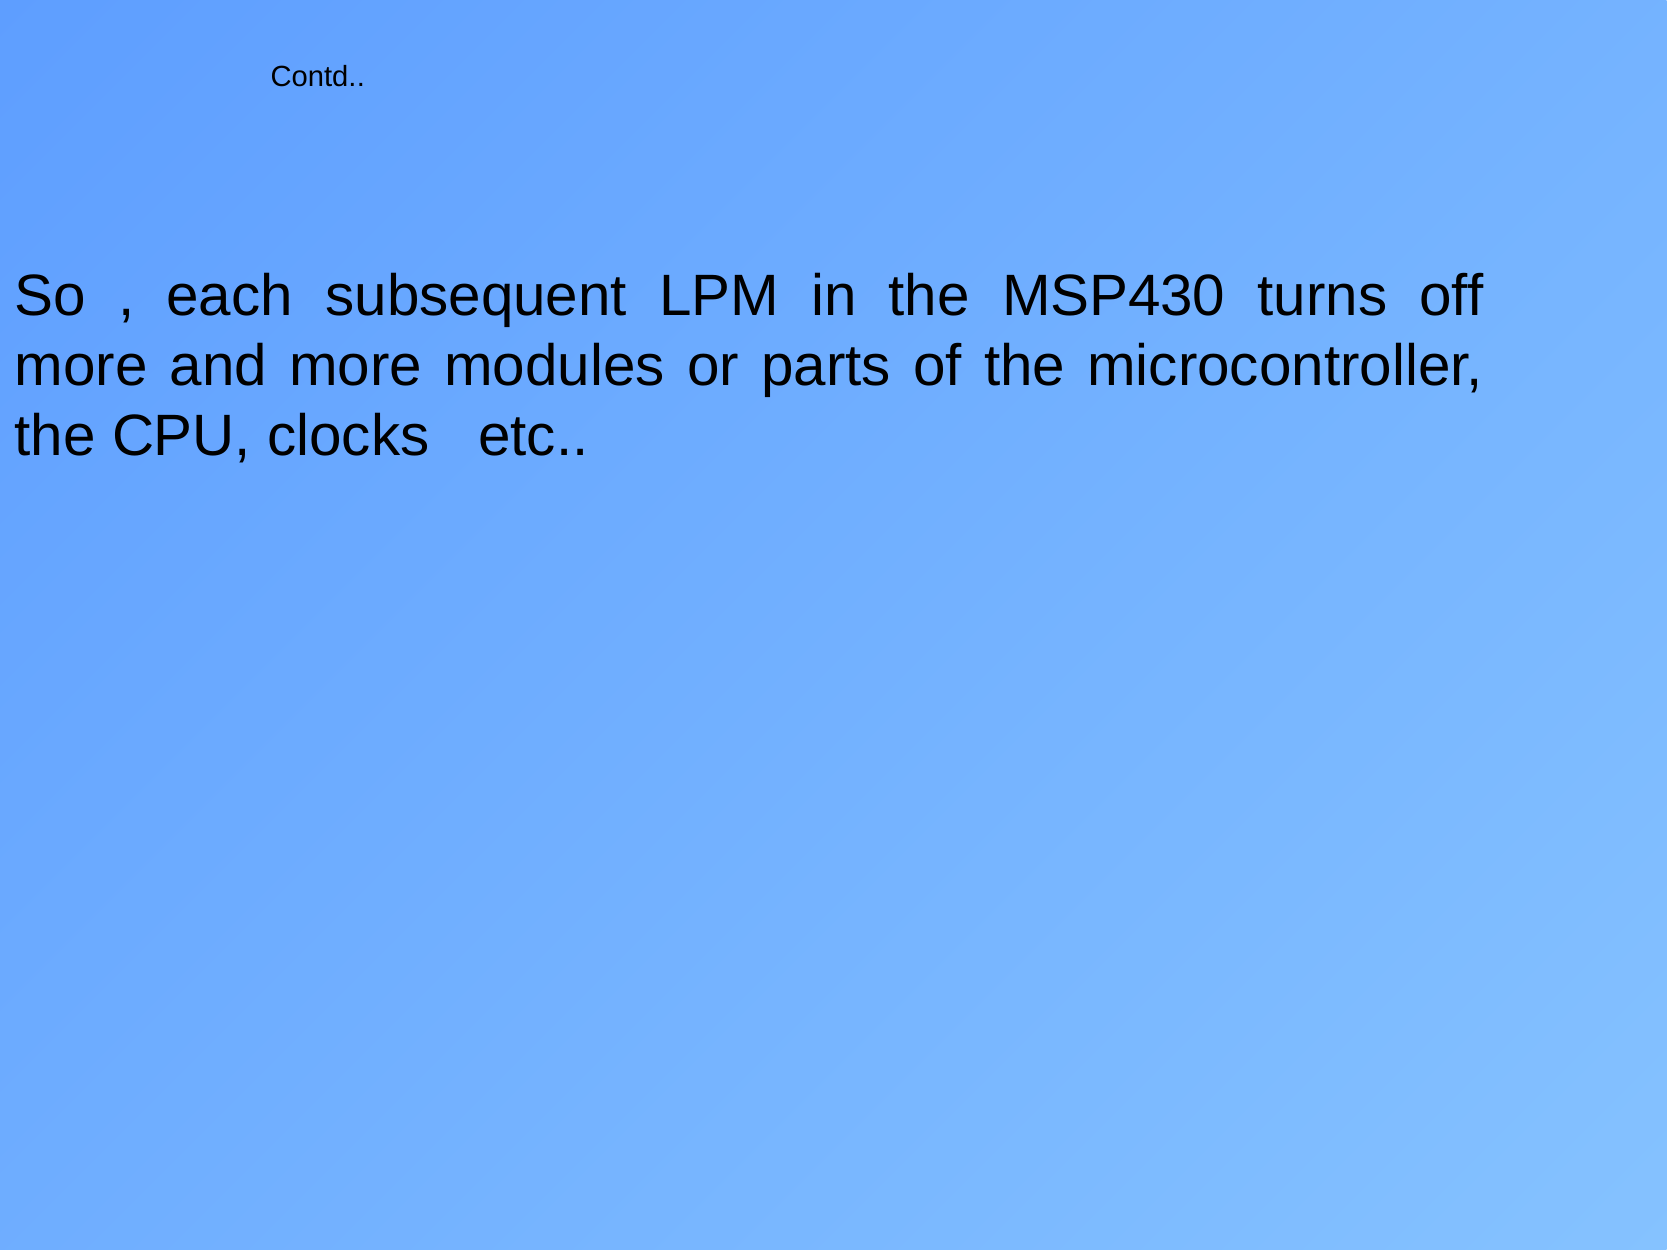

Contd..
So , each subsequent LPM in the MSP430 turns off more and more modules or parts of the microcontroller, the CPU, clocks   etc..